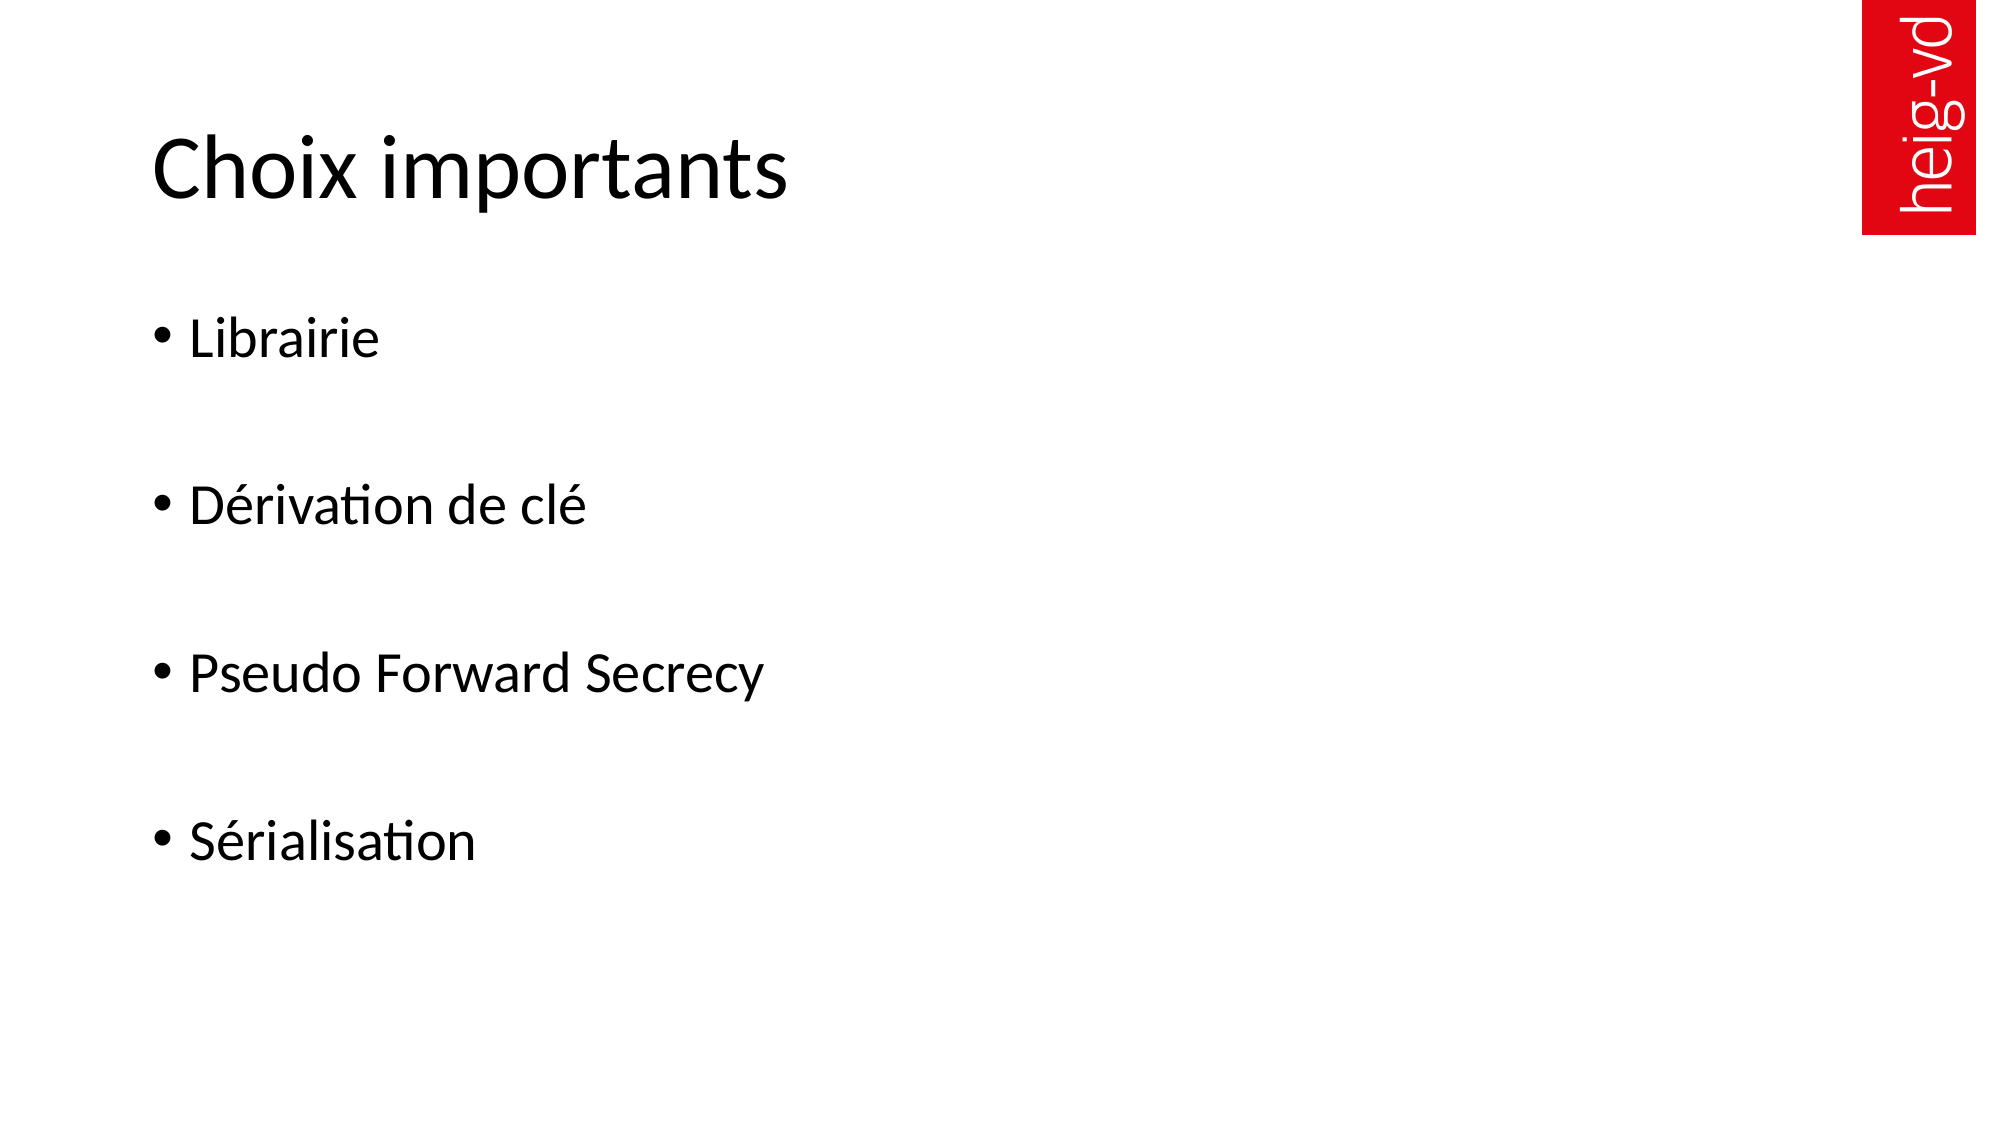

# Choix importants
Librairie

Dérivation de clé

Pseudo Forward Secrecy

Sérialisation